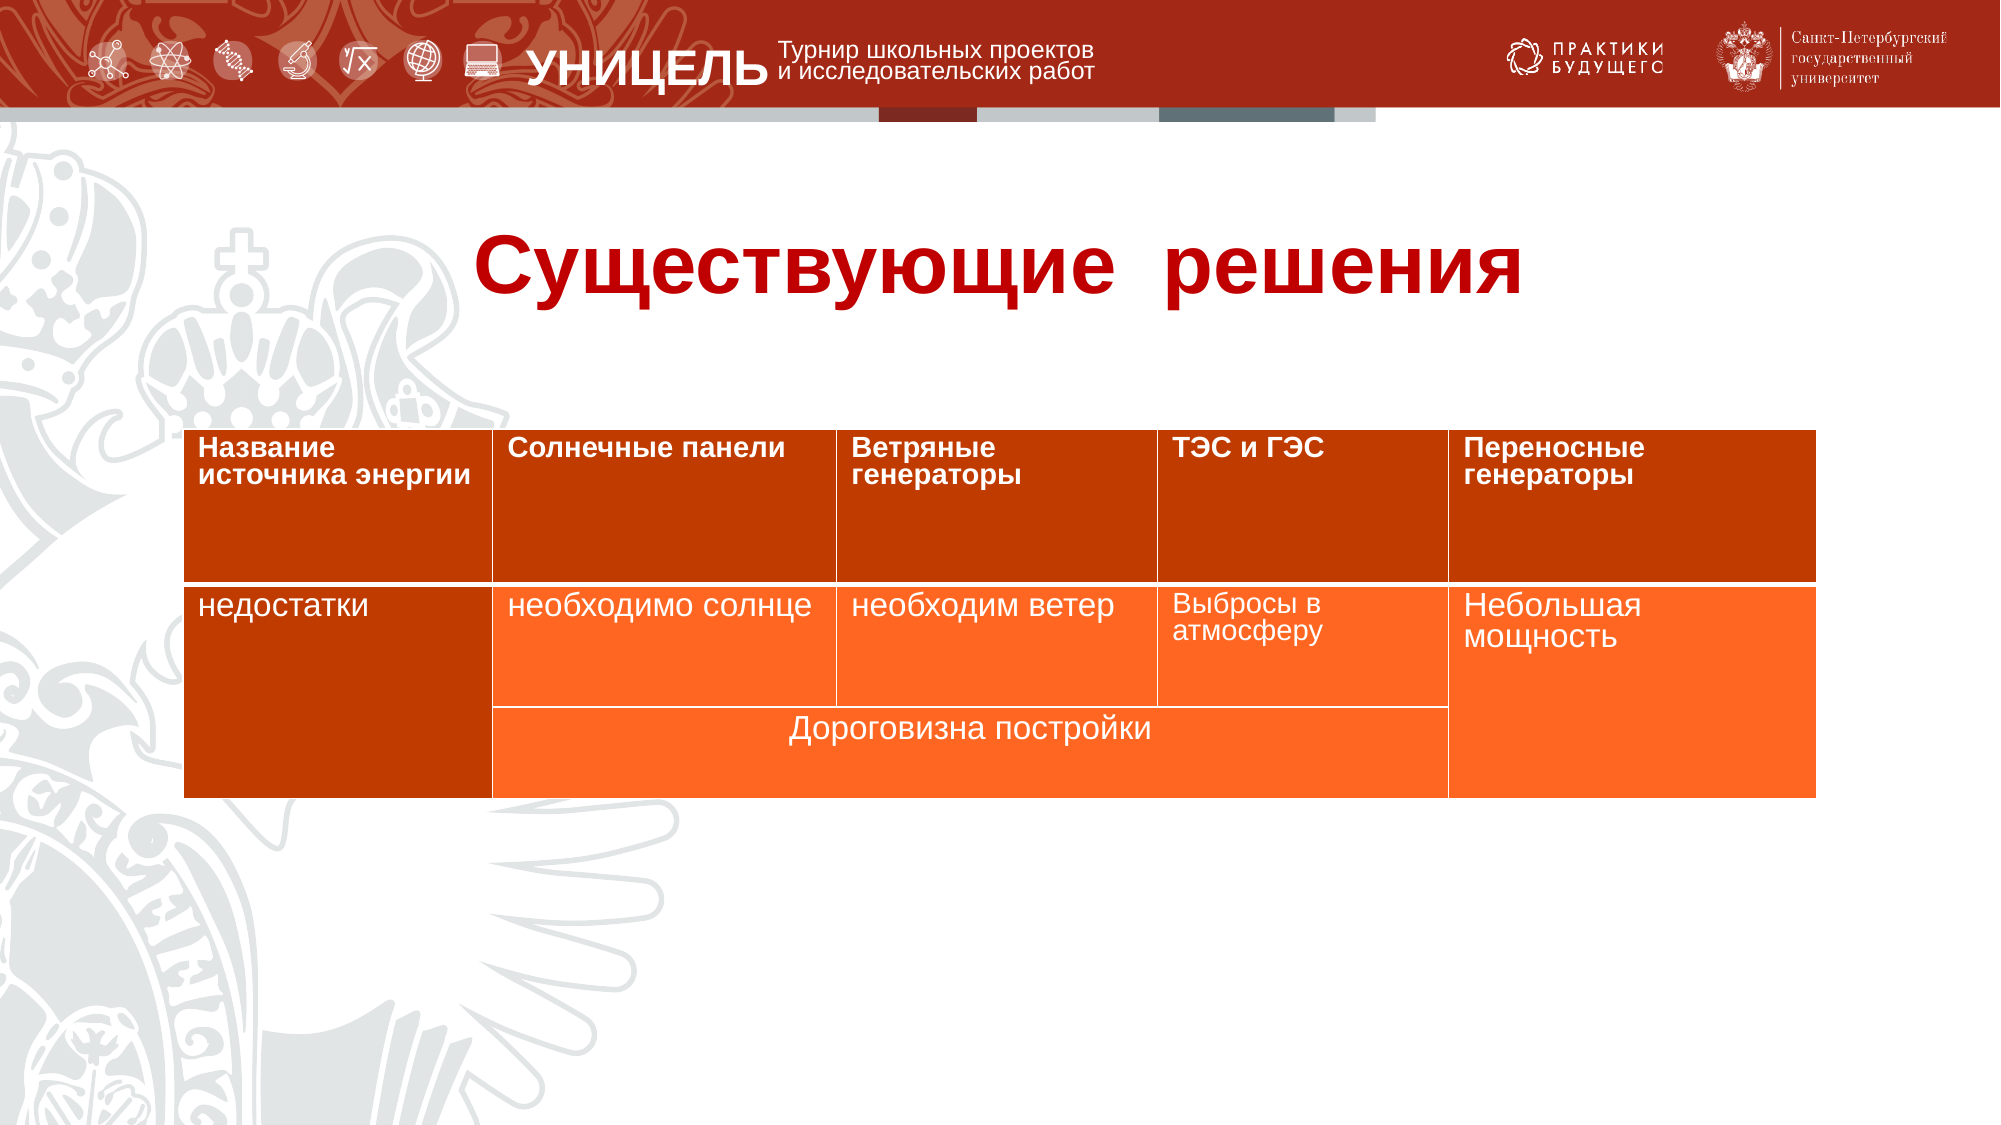

# Существующие  решения
| Название источника энергии | Солнечные панели | Ветряные генераторы | ТЭС и ГЭС | Переносные генераторы |
| --- | --- | --- | --- | --- |
| недостатки | необходимо солнце | необходим ветер | Выбросы в атмосферу | Небольшая мощность |
|  | Дороговизна постройки |  |  |  |